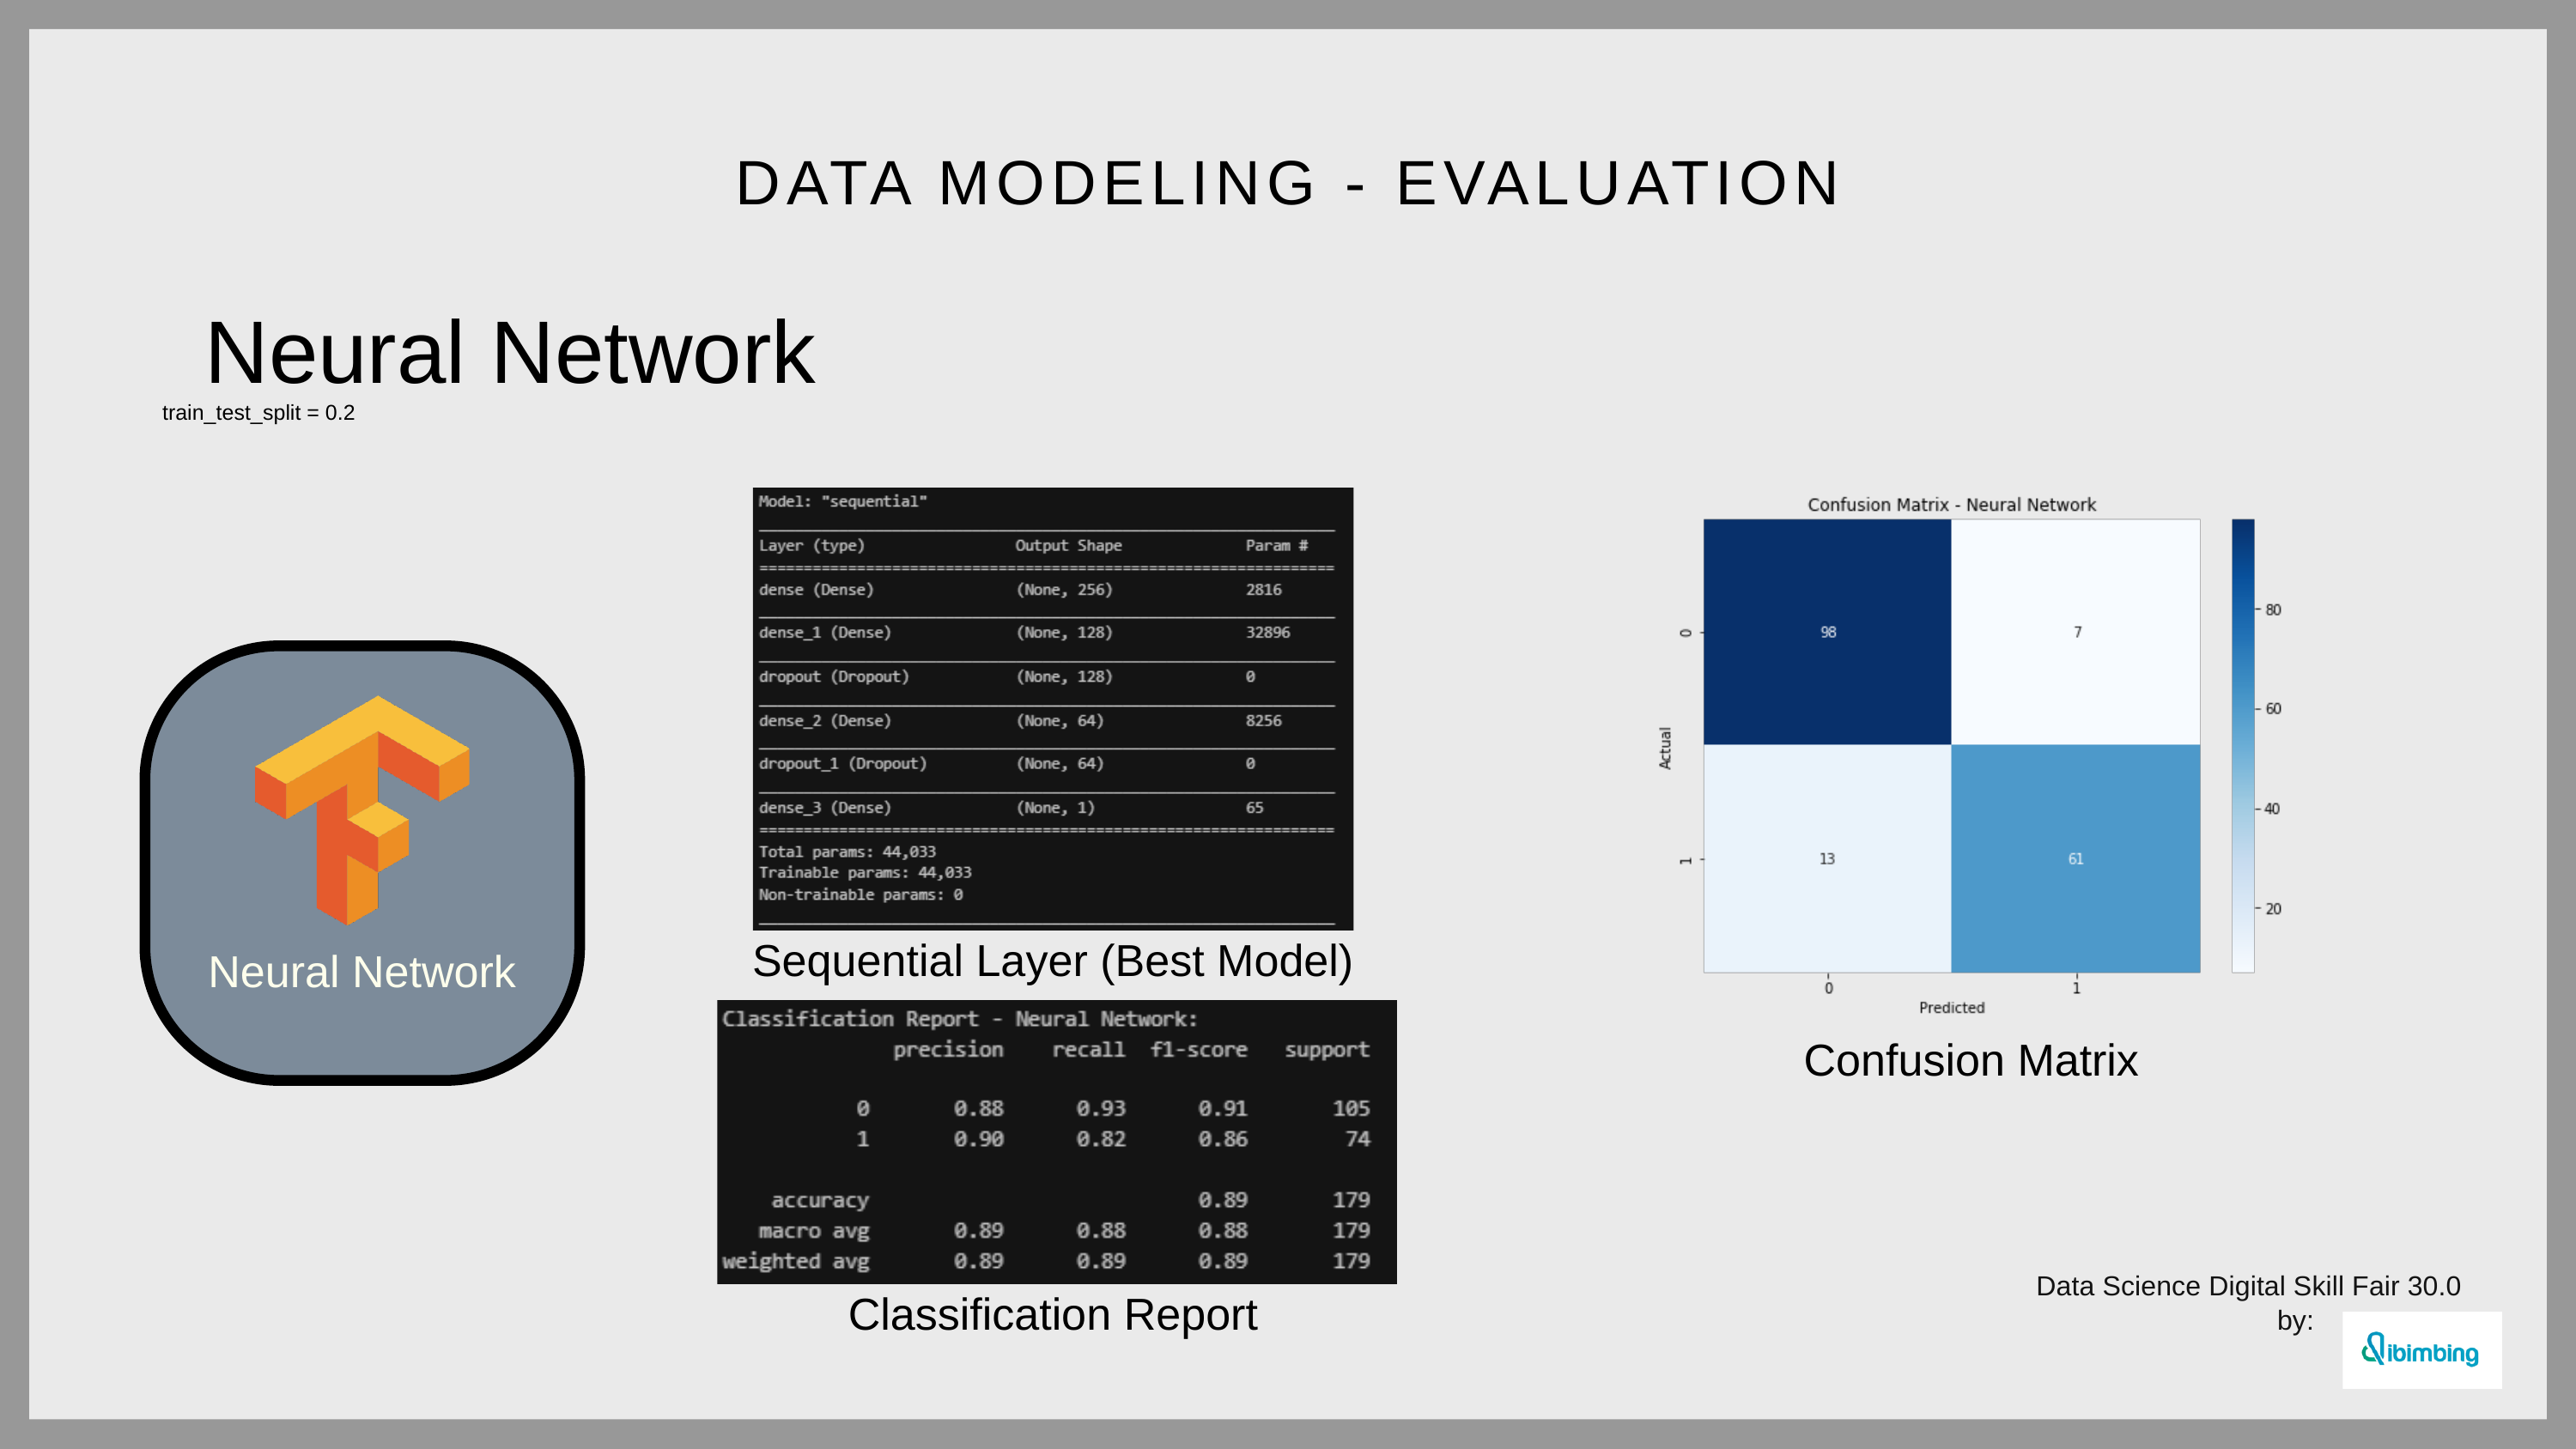

DATA MODELING - EVALUATION
Neural Network
train_test_split = 0.2

Neural Network
Sequential Layer (Best Model)

Confusion Matrix
Data Science Digital Skill Fair 30.0
             by:

Classification Report